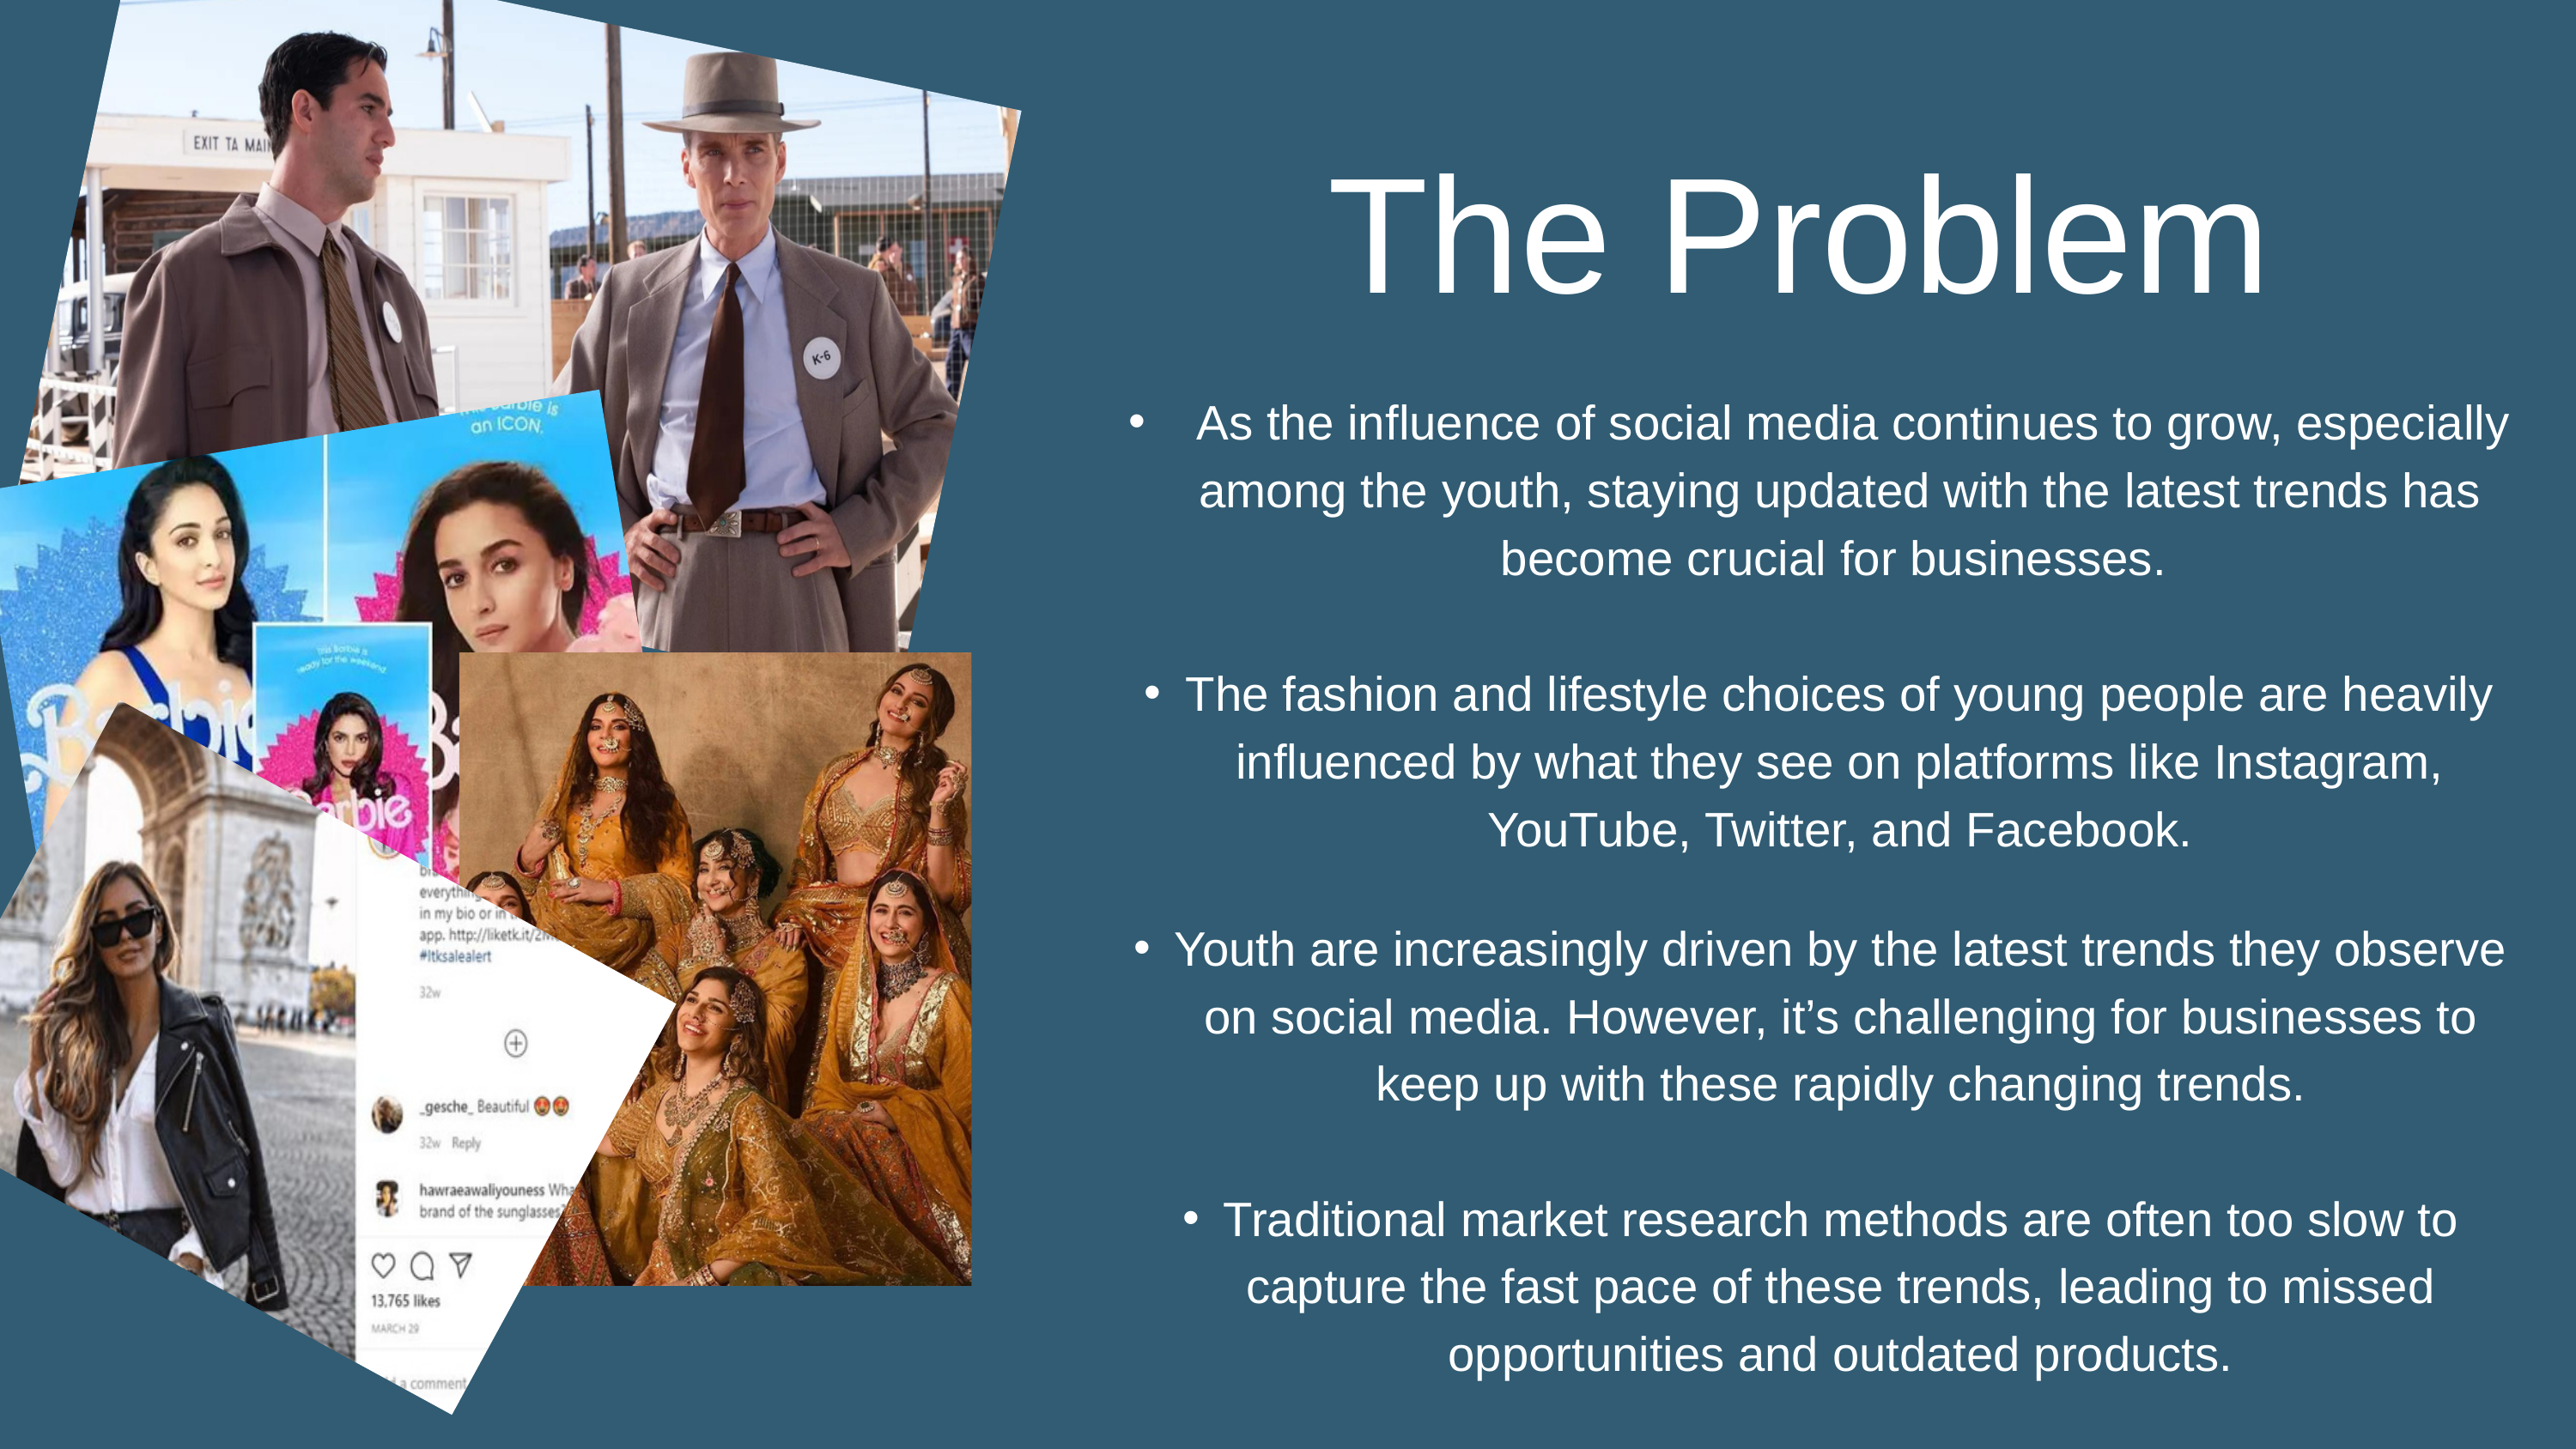

The Problem
  As the influence of social media continues to grow, especially among the youth, staying updated with the latest trends has become crucial for businesses.

The fashion and lifestyle choices of young people are heavily influenced by what they see on platforms like Instagram, YouTube, Twitter, and Facebook.

Youth are increasingly driven by the latest trends they observe on social media. However, it’s challenging for businesses to keep up with these rapidly changing trends.

Traditional market research methods are often too slow to capture the fast pace of these trends, leading to missed opportunities and outdated products.